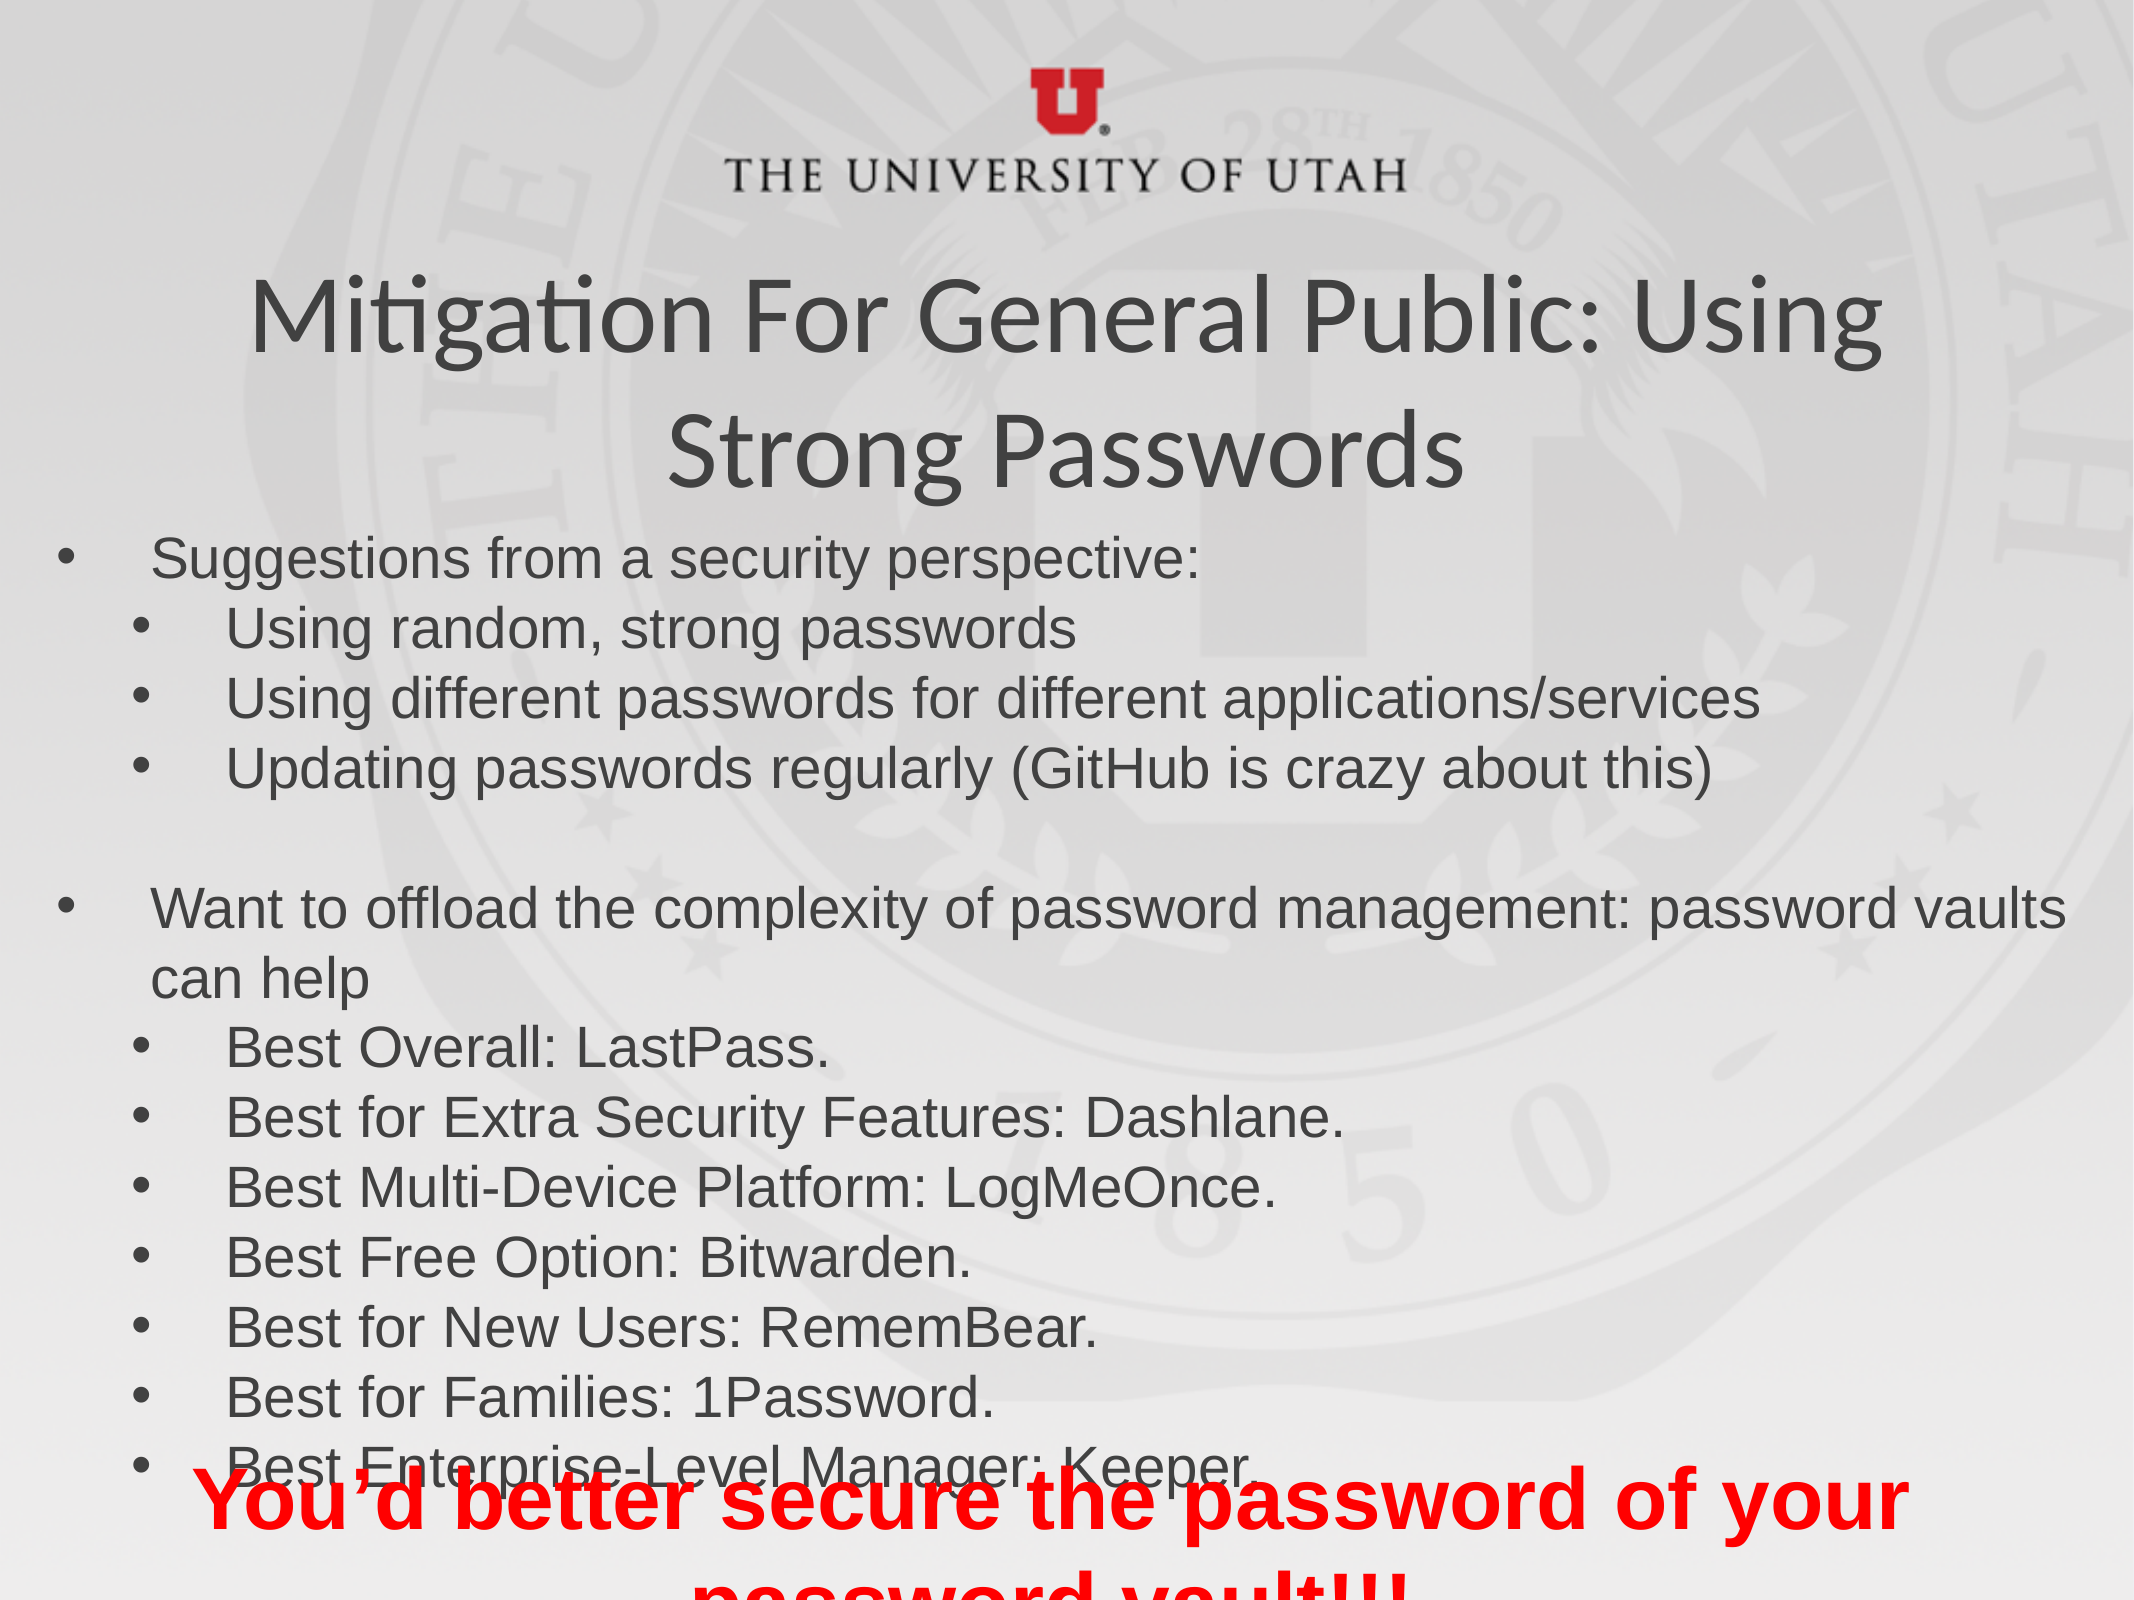

# Mitigation For General Public: Using Strong Passwords
Suggestions from a security perspective:
Using random, strong passwords
Using different passwords for different applications/services
Updating passwords regularly (GitHub is crazy about this)

Want to offload the complexity of password management: password vaults can help
Best Overall: LastPass.
Best for Extra Security Features: Dashlane.
Best Multi-Device Platform: LogMeOnce.
Best Free Option: Bitwarden.
Best for New Users: RememBear.
Best for Families: 1Password.
Best Enterprise-Level Manager: Keeper.

You’d better secure the password of your password vault!!!